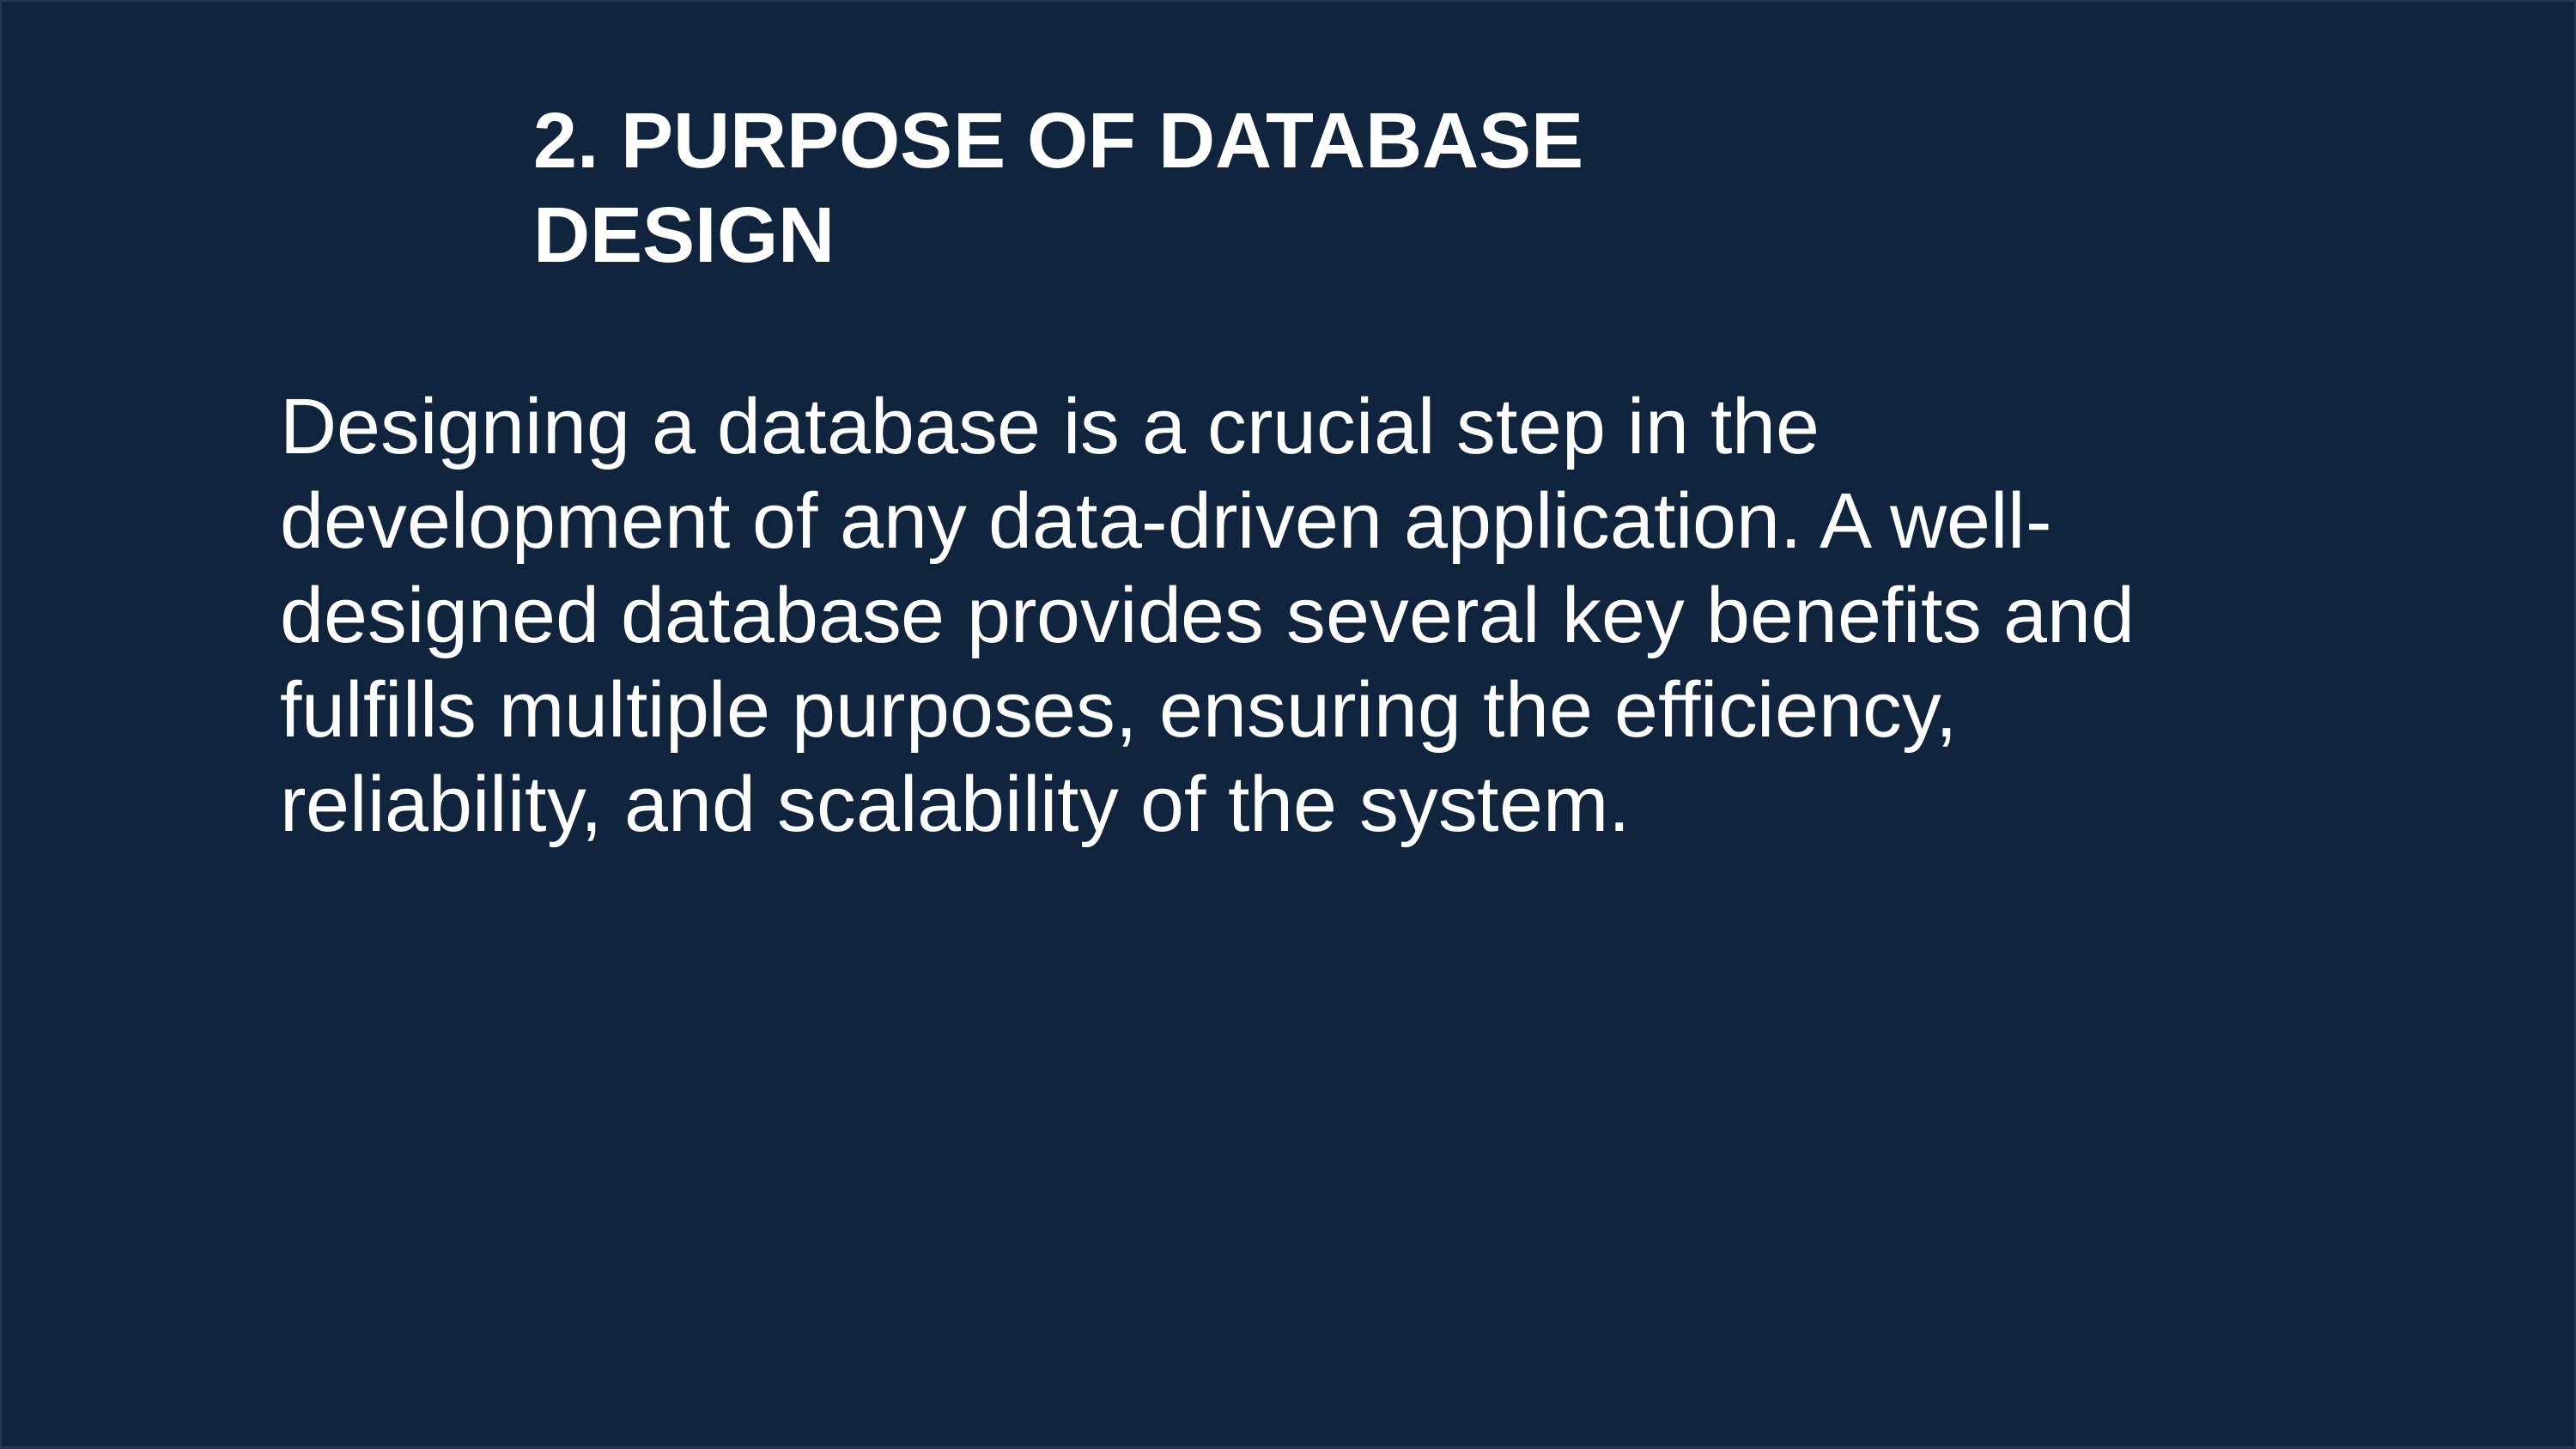

2. PURPOSE OF DATABASE DESIGN

Designing a database is a crucial step in the development of any data-driven application. A well-designed database provides several key benefits and fulfills multiple purposes, ensuring the efficiency, reliability, and scalability of the system.